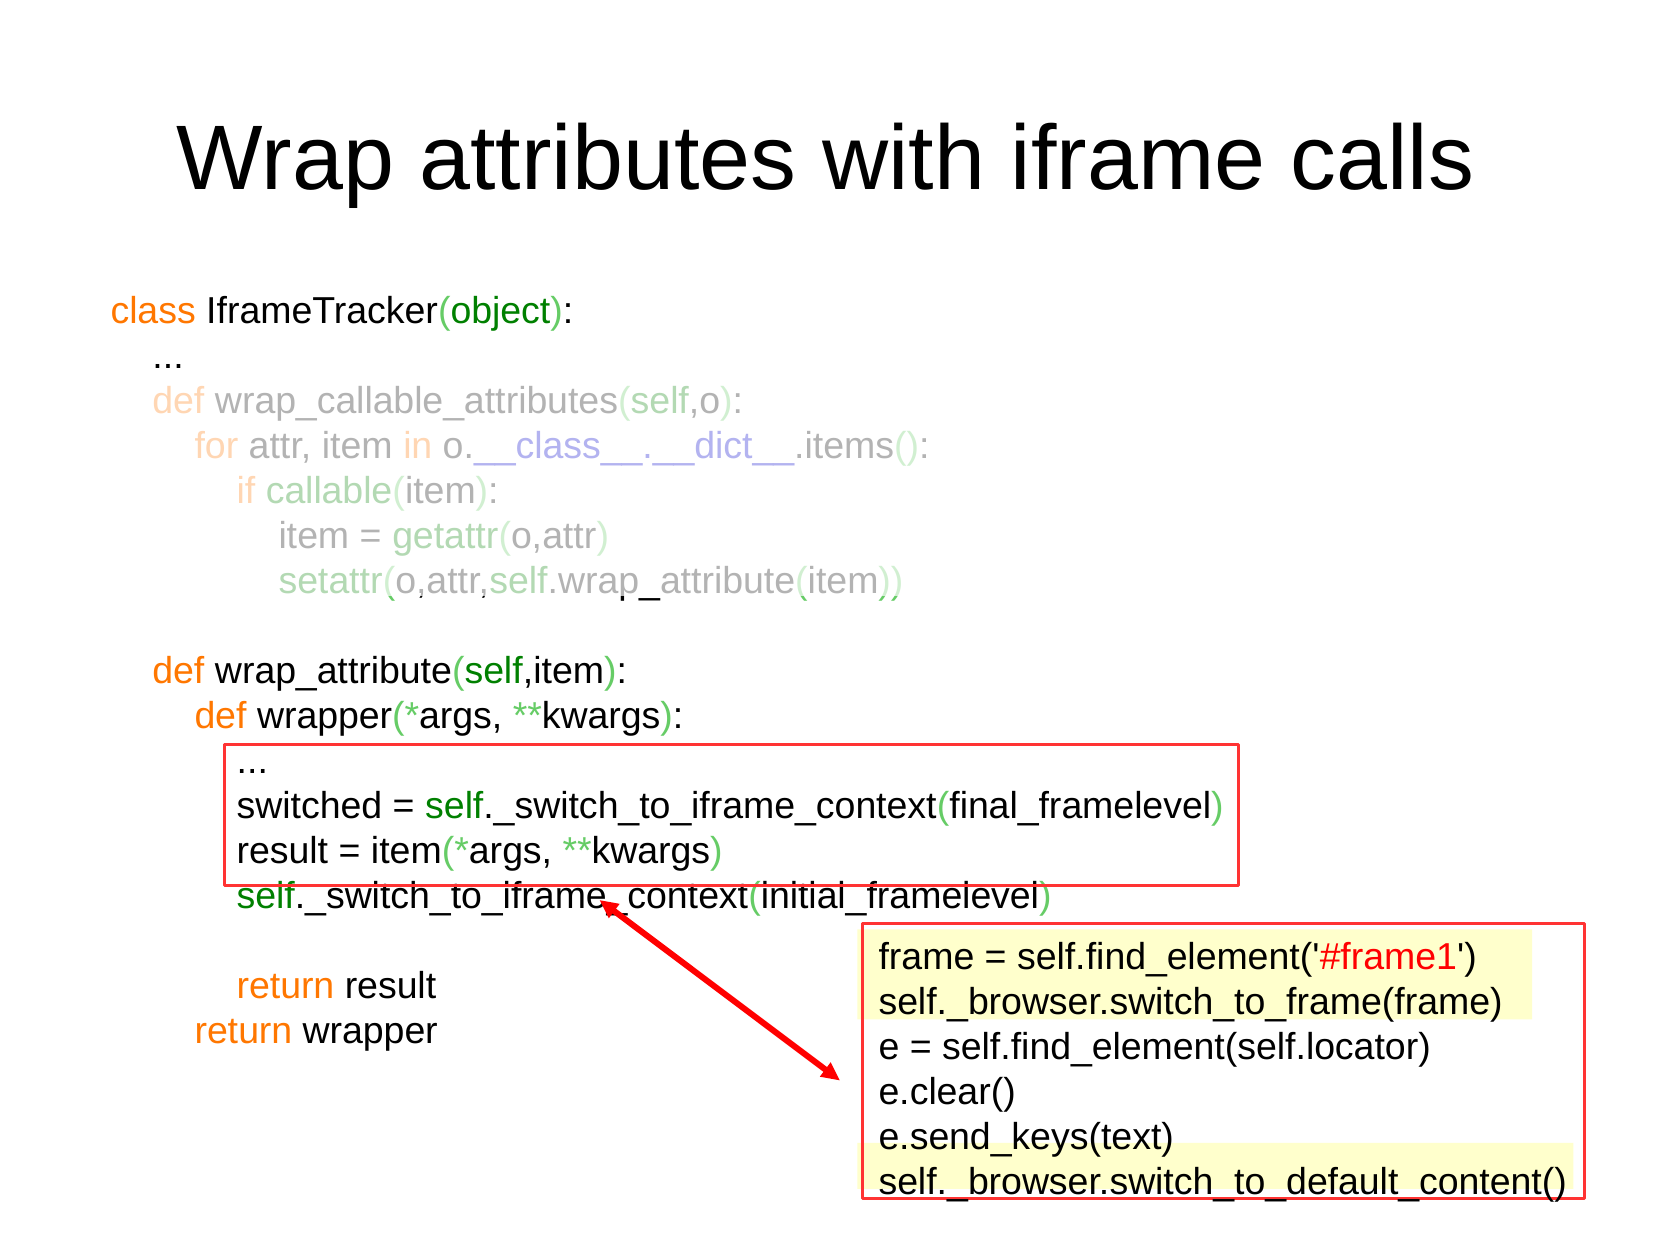

Wrap attributes with iframe calls
class IframeTracker(object):
    ...
    def wrap_callable_attributes(self,o):
        for attr, item in o.__class__.__dict__.items():
            if callable(item):
                item = getattr(o,attr)
                setattr(o,attr,self.wrap_attribute(item))

    def wrap_attribute(self,item):
        def wrapper(*args, **kwargs):
            ...
            switched = self._switch_to_iframe_context(final_framelevel)
            result = item(*args, **kwargs)
            self._switch_to_iframe_context(initial_framelevel)

            return result
        return wrapper

frame = self.find_element('#frame1')
self._browser.switch_to_frame(frame)
e = self.find_element(self.locator)
e.clear()
e.send_keys(text)
self._browser.switch_to_default_content()